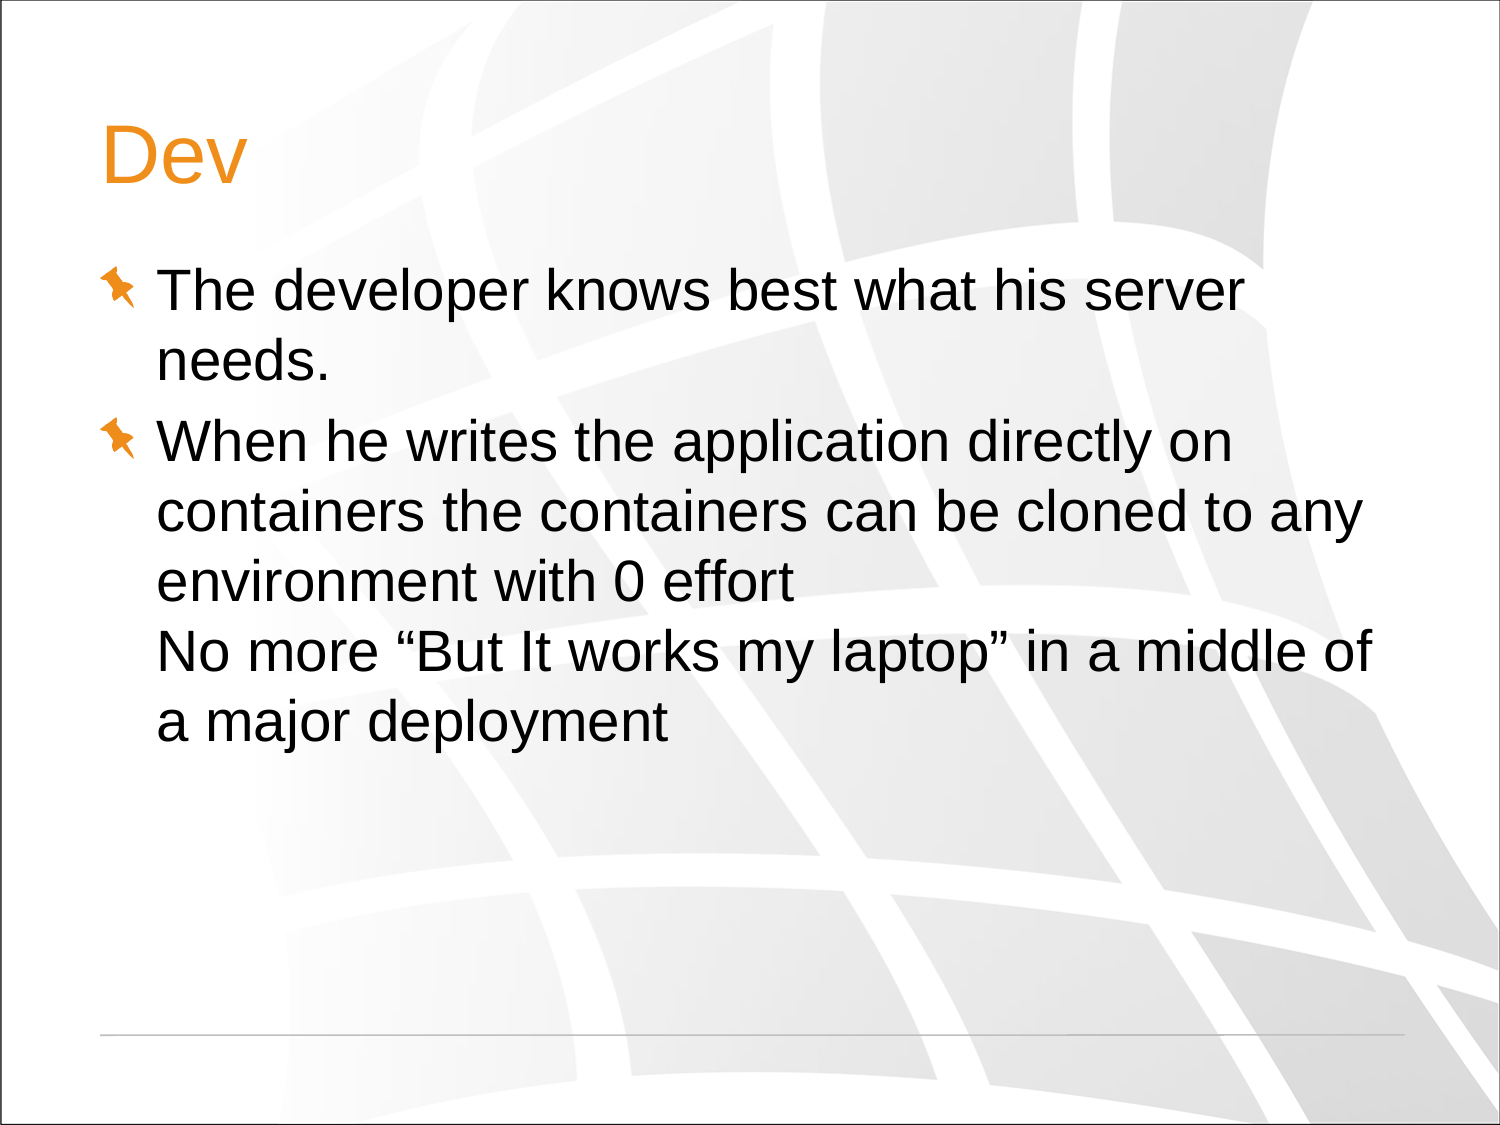

# Dev
The developer knows best what his server needs.
When he writes the application directly on  containers the containers can be cloned to any environment with 0 effort
No more “But It works my laptop” in a middle of a major deployment